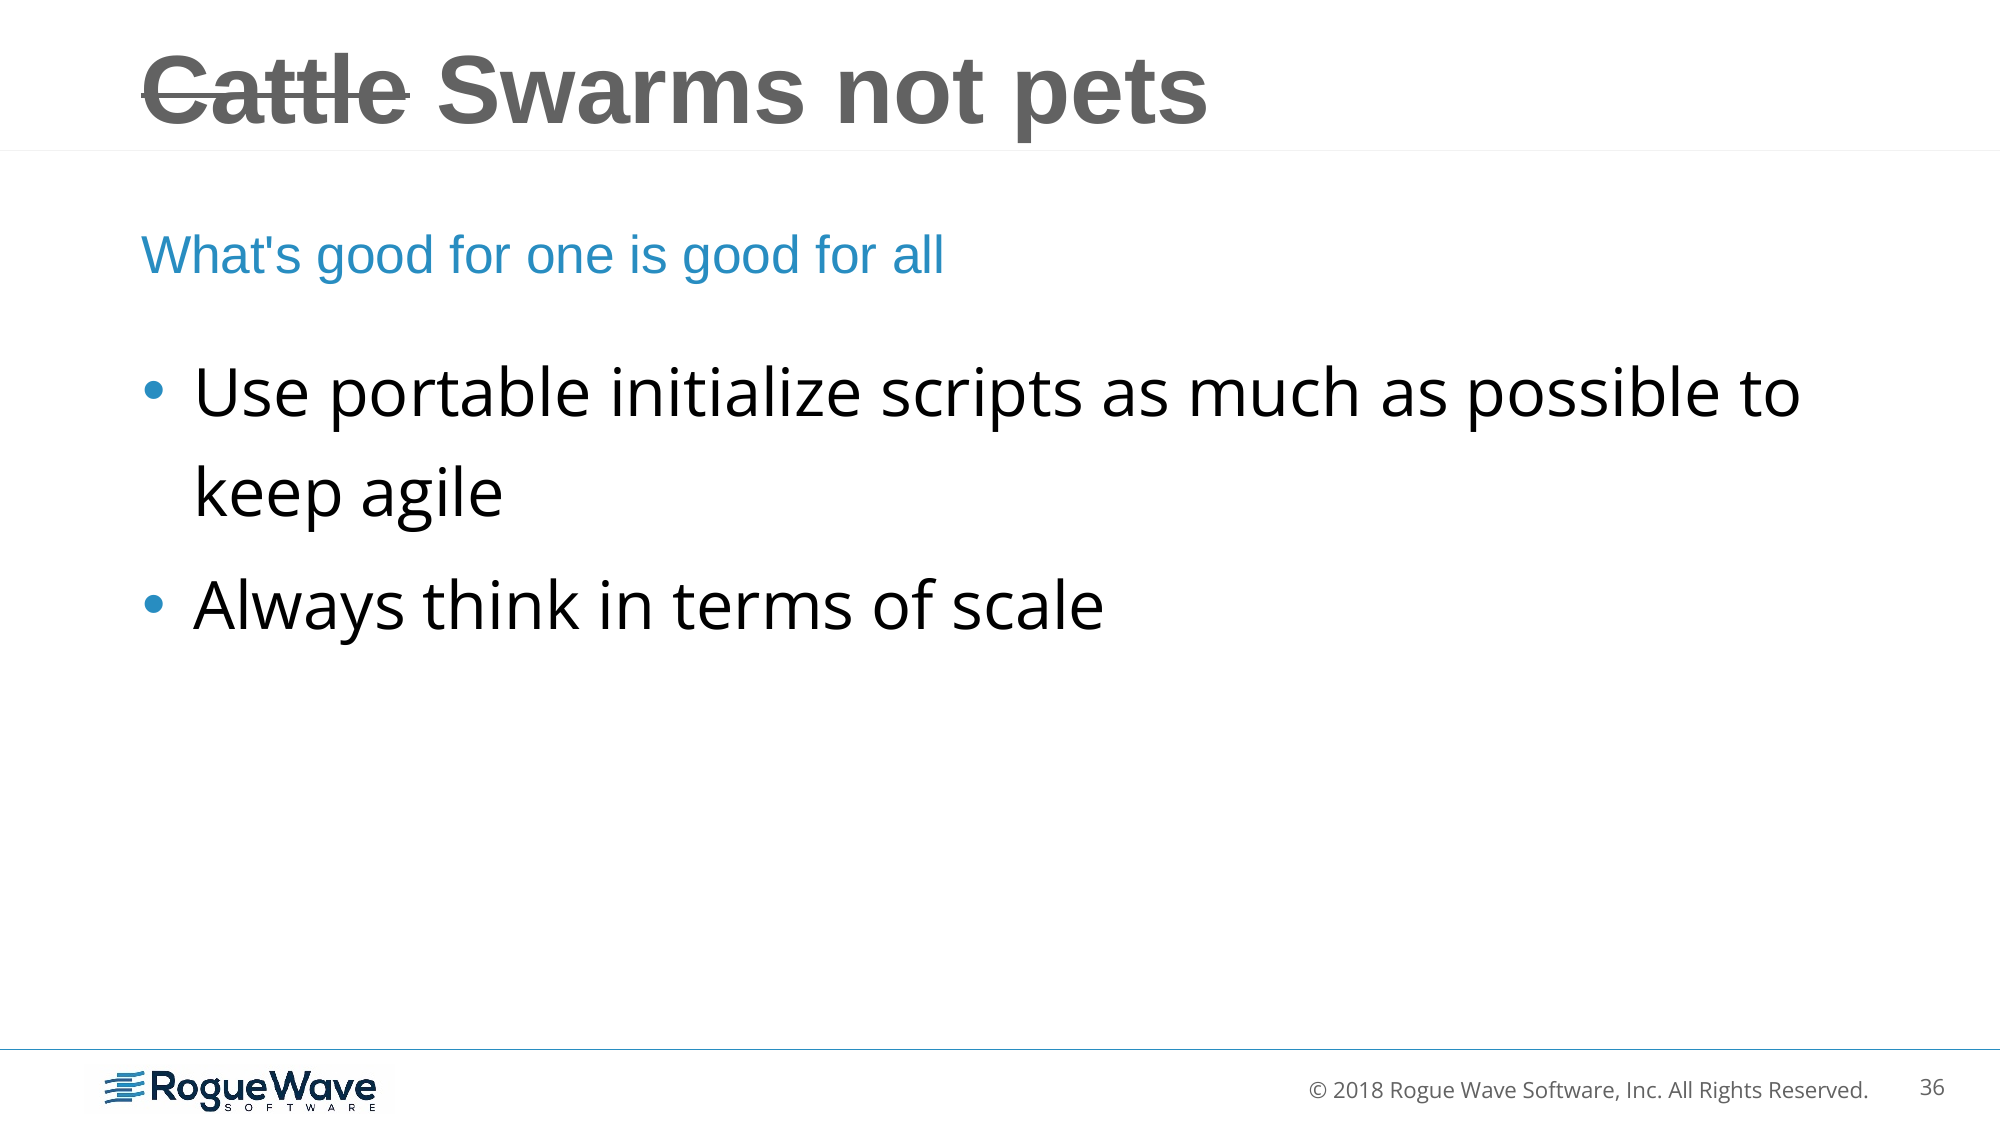

# Cattle Swarms not pets
What's good for one is good for all
Use portable initialize scripts as much as possible to keep agile
Always think in terms of scale